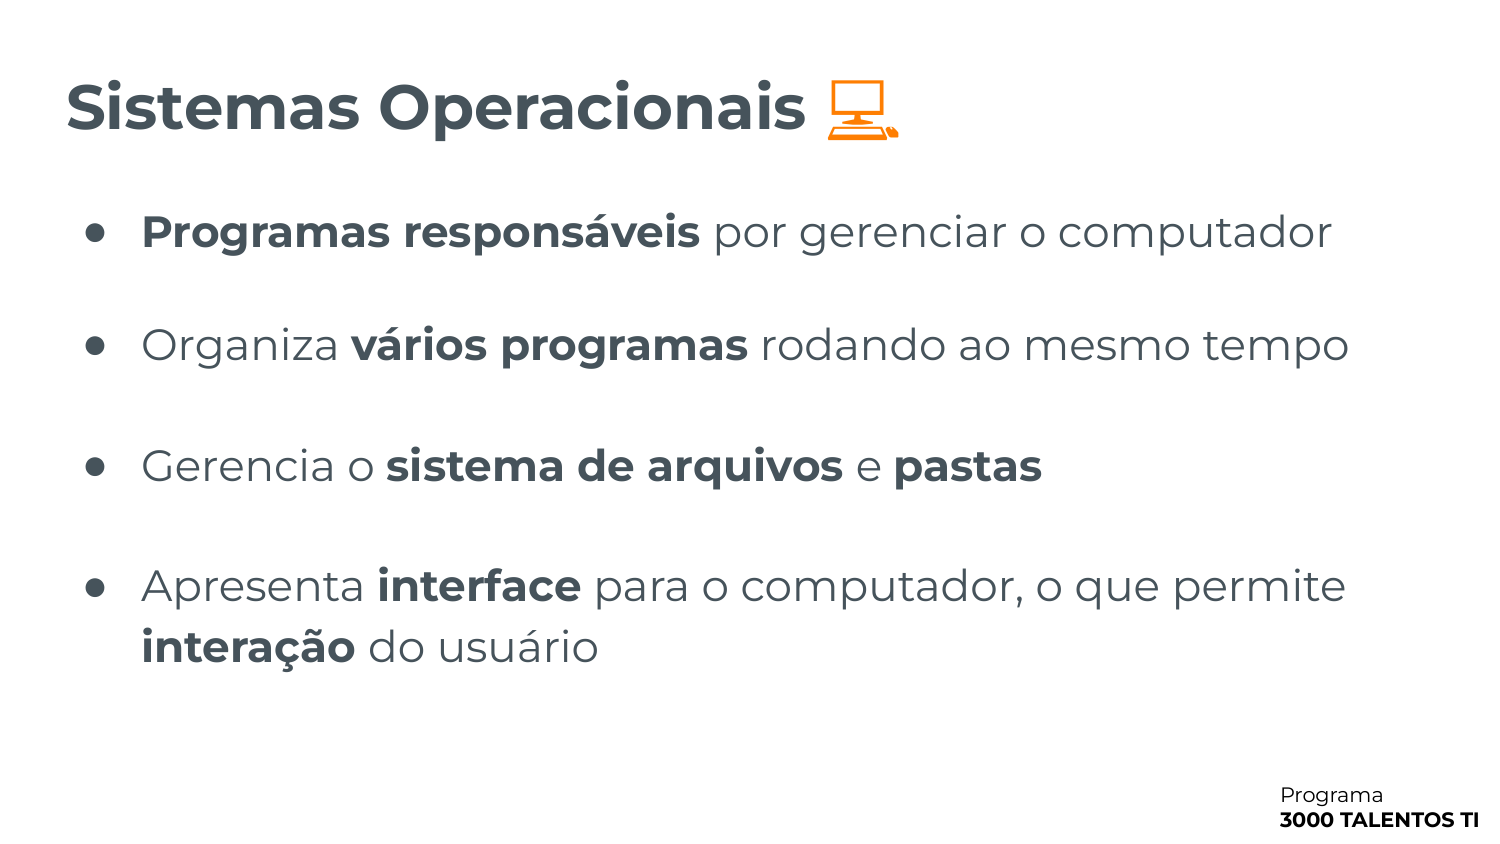

# Sistemas Operacionais 💻
Programas responsáveis por gerenciar o computador
Organiza vários programas rodando ao mesmo tempo
Gerencia o sistema de arquivos e pastas
Apresenta interface para o computador, o que permite interação do usuário